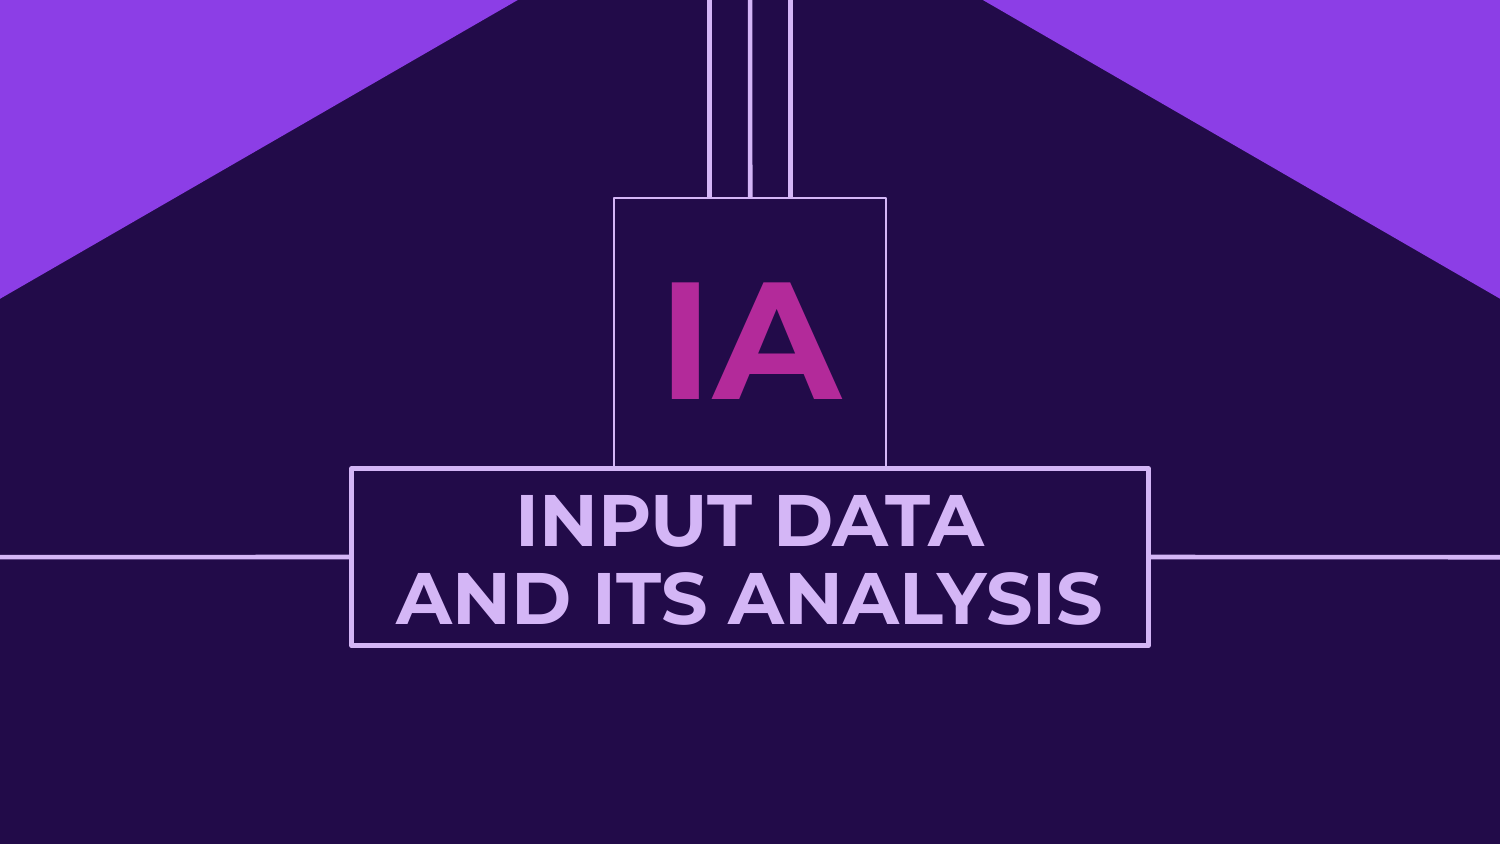

# IA
INPUT DATA
AND ITS ANALYSIS